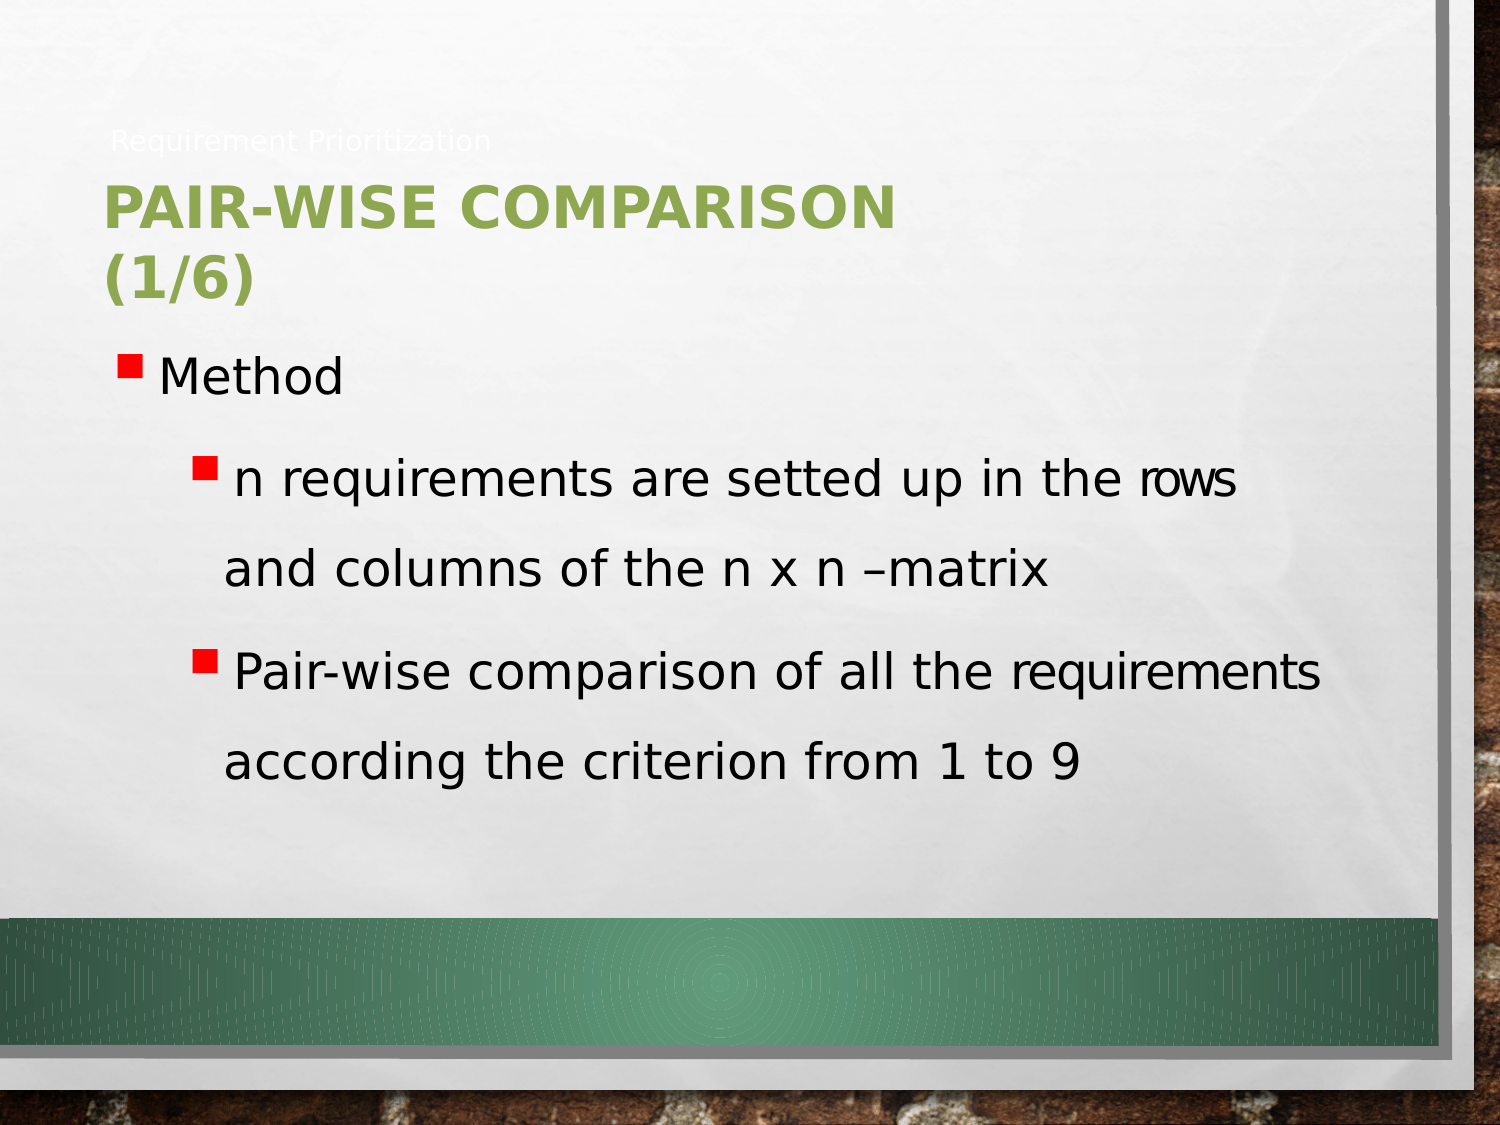

Requirement Prioritization
# Pair-wise comparison (1/6)
Method
n requirements are setted up in the rows  and columns of the n x n –matrix
Pair-wise comparison of all the requirements  according the criterion from 1 to 9